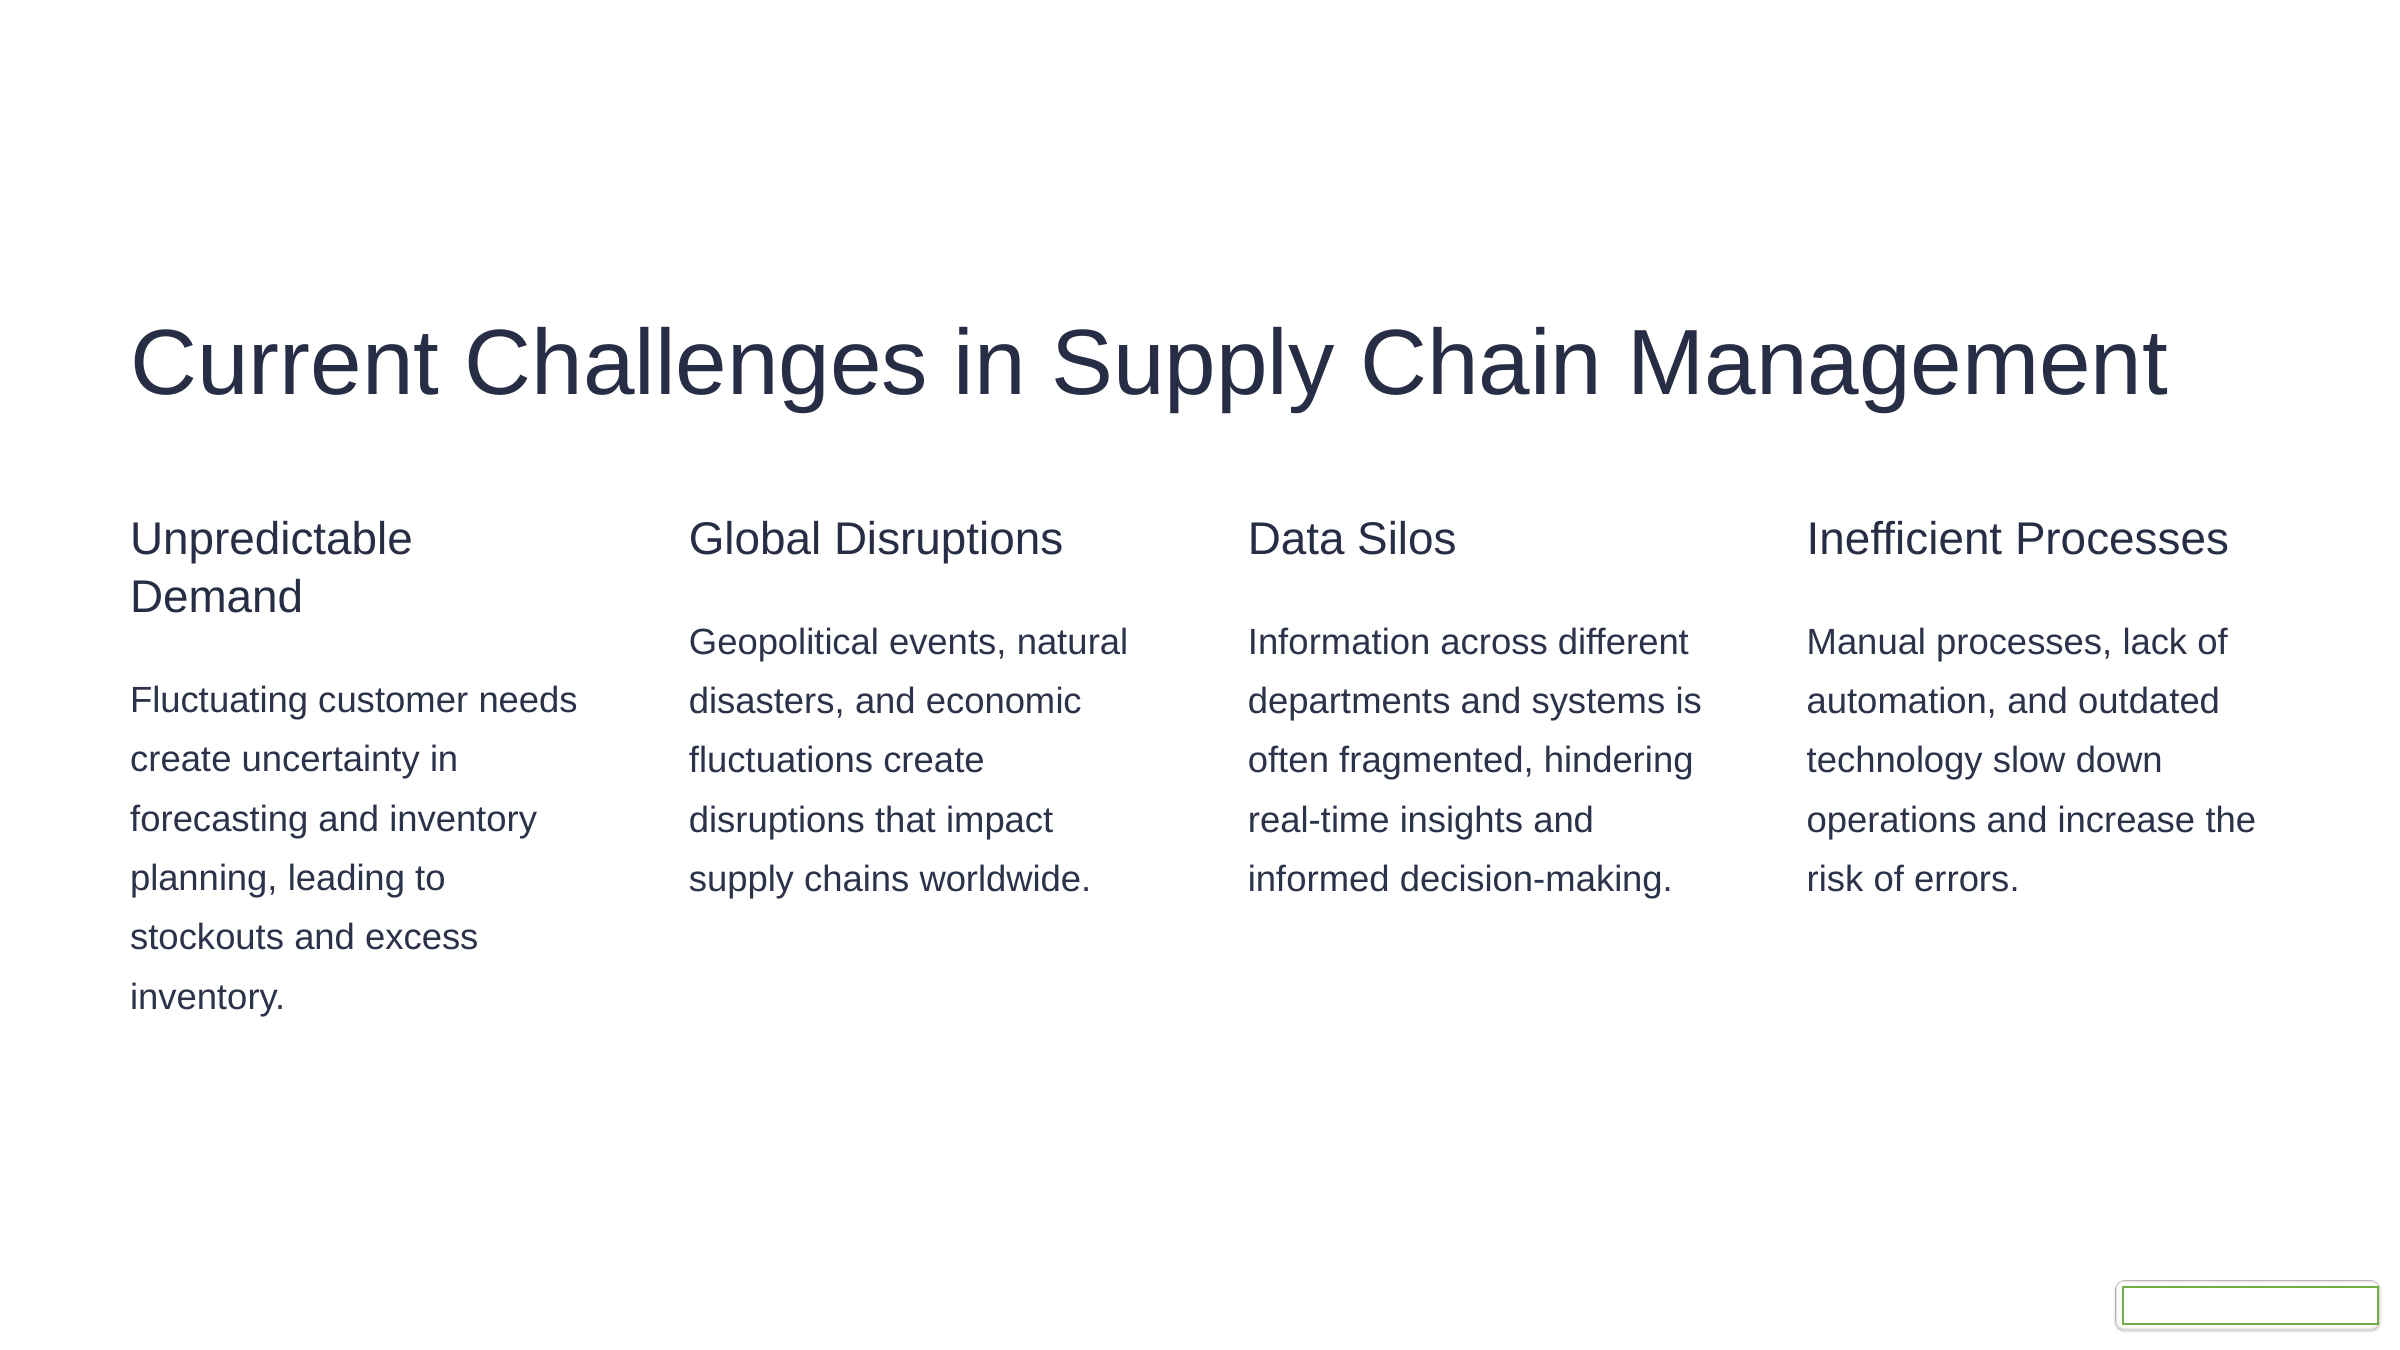

Current Challenges in Supply Chain Management
Unpredictable Demand
Global Disruptions
Data Silos
Inefficient Processes
Geopolitical events, natural disasters, and economic fluctuations create disruptions that impact supply chains worldwide.
Information across different departments and systems is often fragmented, hindering real-time insights and informed decision-making.
Manual processes, lack of automation, and outdated technology slow down operations and increase the risk of errors.
Fluctuating customer needs create uncertainty in forecasting and inventory planning, leading to stockouts and excess inventory.